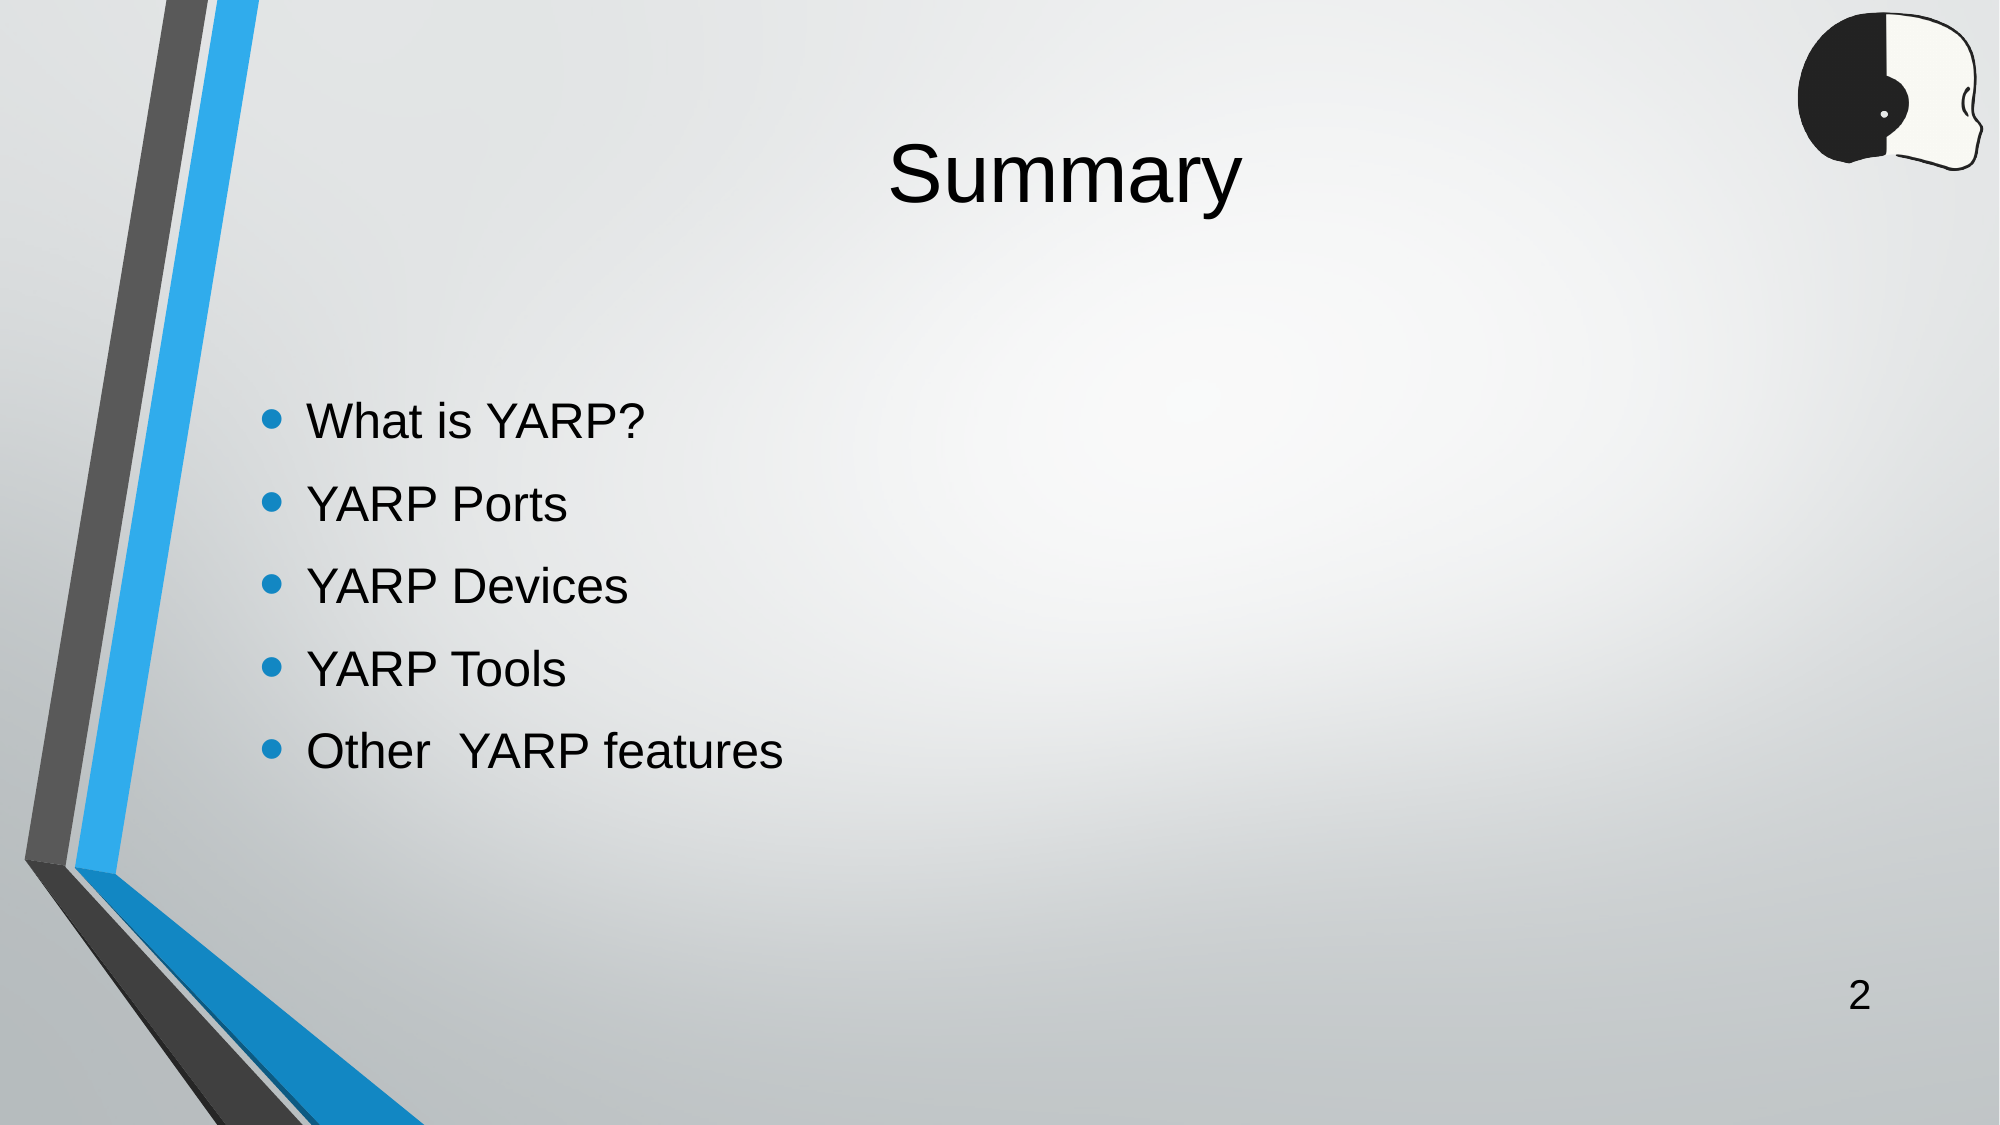

# Summary
What is YARP?
YARP Ports
YARP Devices
YARP Tools
Other  YARP features

2